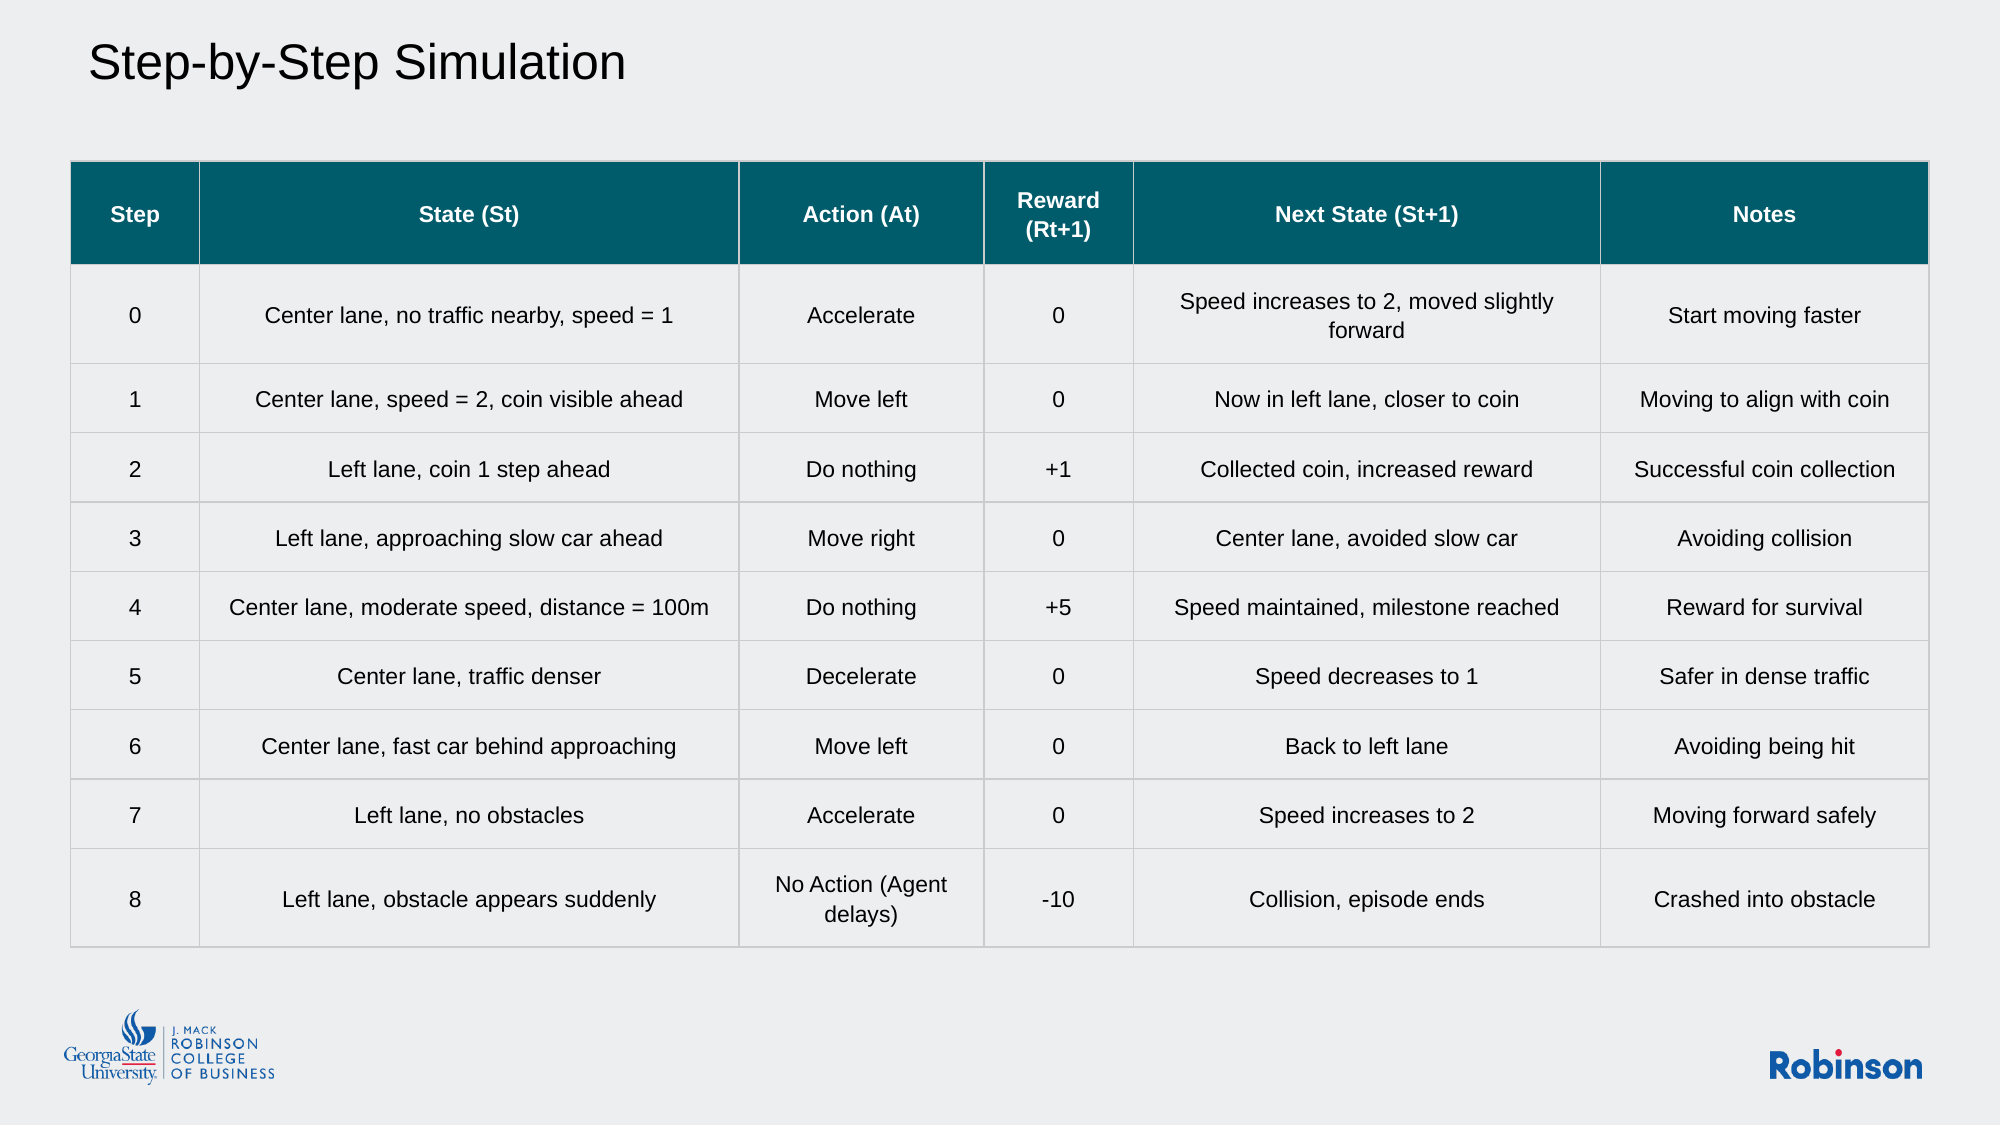

# Step-by-Step Simulation
| Step | State (St) | Action (At) | Reward (Rt+1) | Next State (St+1) | Notes |
| --- | --- | --- | --- | --- | --- |
| 0 | Center lane, no traffic nearby, speed = 1 | Accelerate | 0 | Speed increases to 2, moved slightly forward | Start moving faster |
| 1 | Center lane, speed = 2, coin visible ahead | Move left | 0 | Now in left lane, closer to coin | Moving to align with coin |
| 2 | Left lane, coin 1 step ahead | Do nothing | +1 | Collected coin, increased reward | Successful coin collection |
| 3 | Left lane, approaching slow car ahead | Move right | 0 | Center lane, avoided slow car | Avoiding collision |
| 4 | Center lane, moderate speed, distance = 100m | Do nothing | +5 | Speed maintained, milestone reached | Reward for survival |
| 5 | Center lane, traffic denser | Decelerate | 0 | Speed decreases to 1 | Safer in dense traffic |
| 6 | Center lane, fast car behind approaching | Move left | 0 | Back to left lane | Avoiding being hit |
| 7 | Left lane, no obstacles | Accelerate | 0 | Speed increases to 2 | Moving forward safely |
| 8 | Left lane, obstacle appears suddenly | No Action (Agent delays) | -10 | Collision, episode ends | Crashed into obstacle |